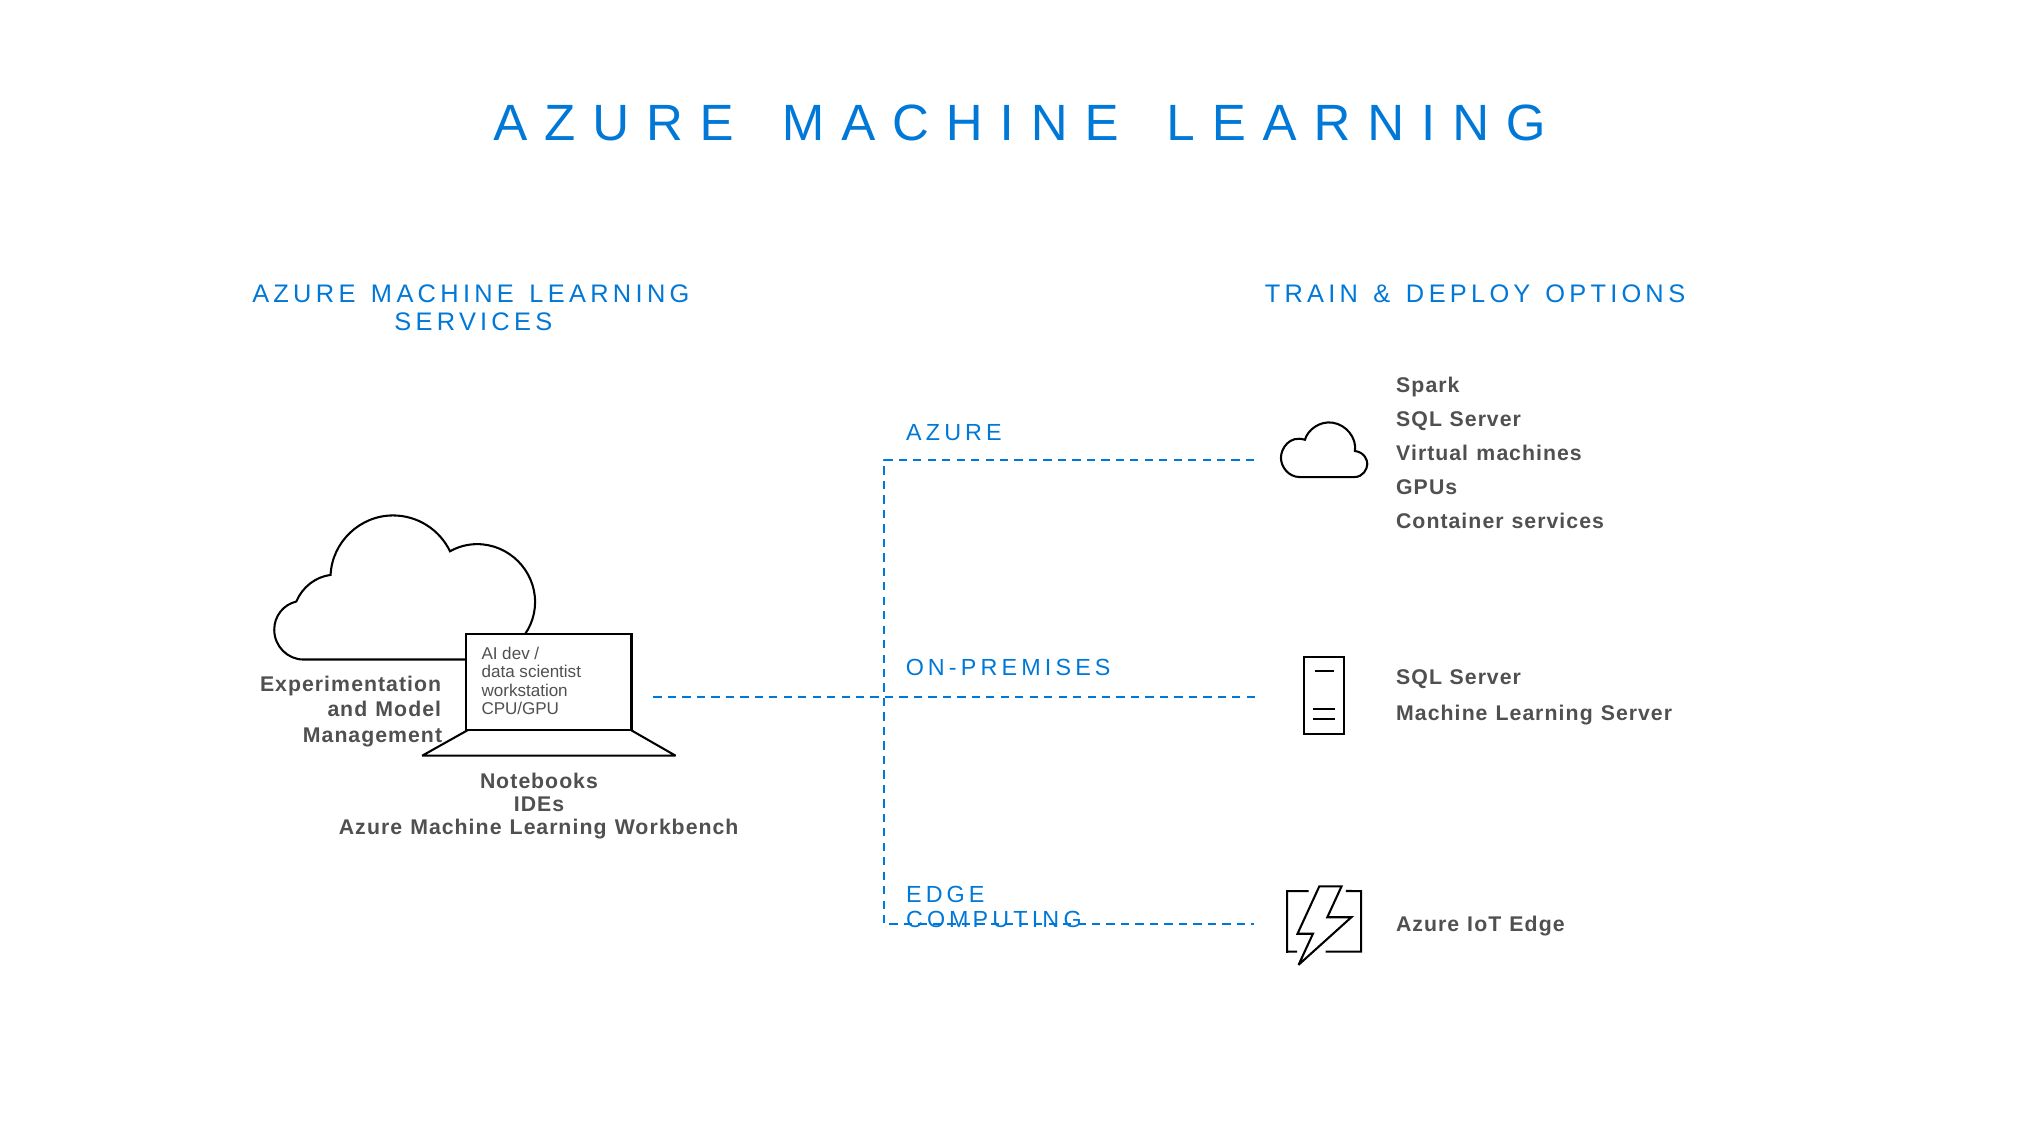

# Azure Machine Learning
AZURE MACHINE LEARNING SERVICES
TRAIN & DEPLOY OPTIONS
Spark
SQL Server
Virtual machines
GPUs
Container services
AZURE

AI dev /
data scientist
workstation
CPU/GPU
ON-PREMISES

SQL Server
Machine Learning Server
Experimentation and Model Management
Notebooks
IDEs
Azure Machine Learning Workbench
EDGE COMPUTING

Azure IoT Edge